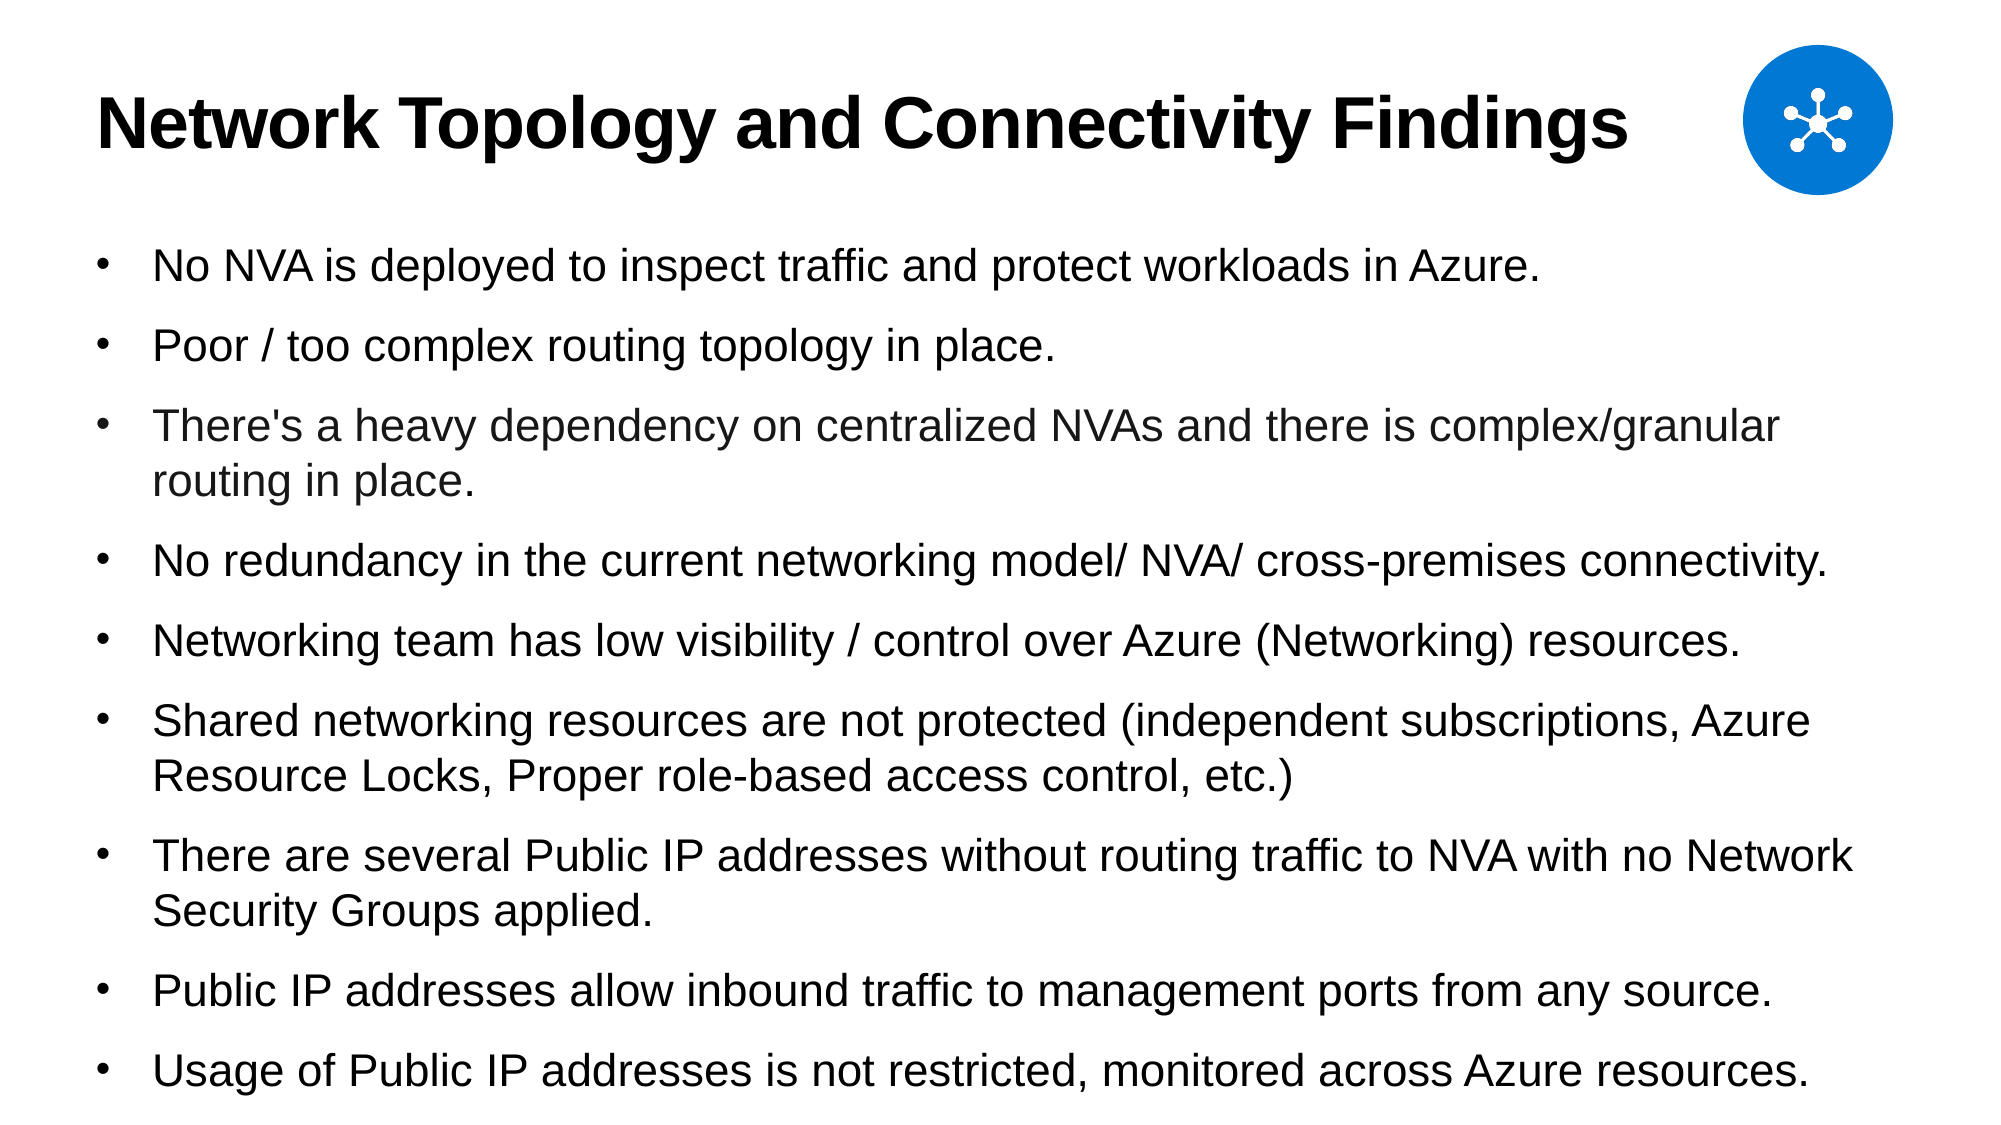

# Network Topology and Connectivity Findings
No NVA is deployed to inspect traffic and protect workloads in Azure.
Poor / too complex routing topology in place.
There's a heavy dependency on centralized NVAs and there is complex/granular routing in place.
No redundancy in the current networking model/ NVA/ cross-premises connectivity.
Networking team has low visibility / control over Azure (Networking) resources.
Shared networking resources are not protected (independent subscriptions, Azure Resource Locks, Proper role-based access control, etc.)
There are several Public IP addresses without routing traffic to NVA with no Network Security Groups applied.
Public IP addresses allow inbound traffic to management ports from any source.
Usage of Public IP addresses is not restricted, monitored across Azure resources.